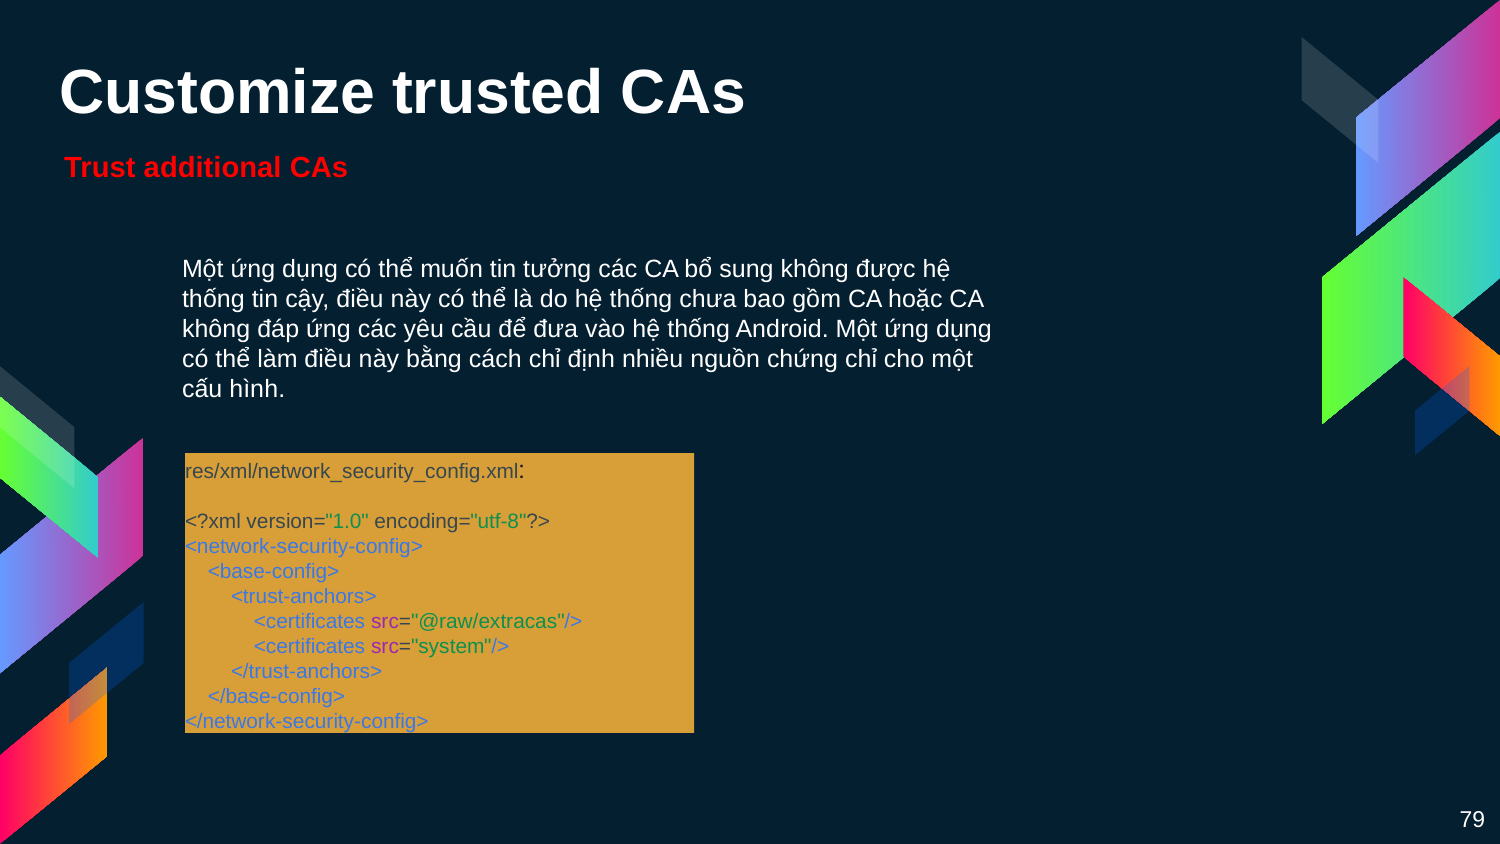

Customize trusted CAs
Trust additional CAs
Một ứng dụng có thể muốn tin tưởng các CA bổ sung không được hệ thống tin cậy, điều này có thể là do hệ thống chưa bao gồm CA hoặc CA không đáp ứng các yêu cầu để đưa vào hệ thống Android. Một ứng dụng có thể làm điều này bằng cách chỉ định nhiều nguồn chứng chỉ cho một cấu hình.
res/xml/network_security_config.xml:

<?xml version="1.0" encoding="utf-8"?>
<network-security-config>
    <base-config>
        <trust-anchors>
            <certificates src="@raw/extracas"/>
            <certificates src="system"/>
        </trust-anchors>
    </base-config>
</network-security-config>
79